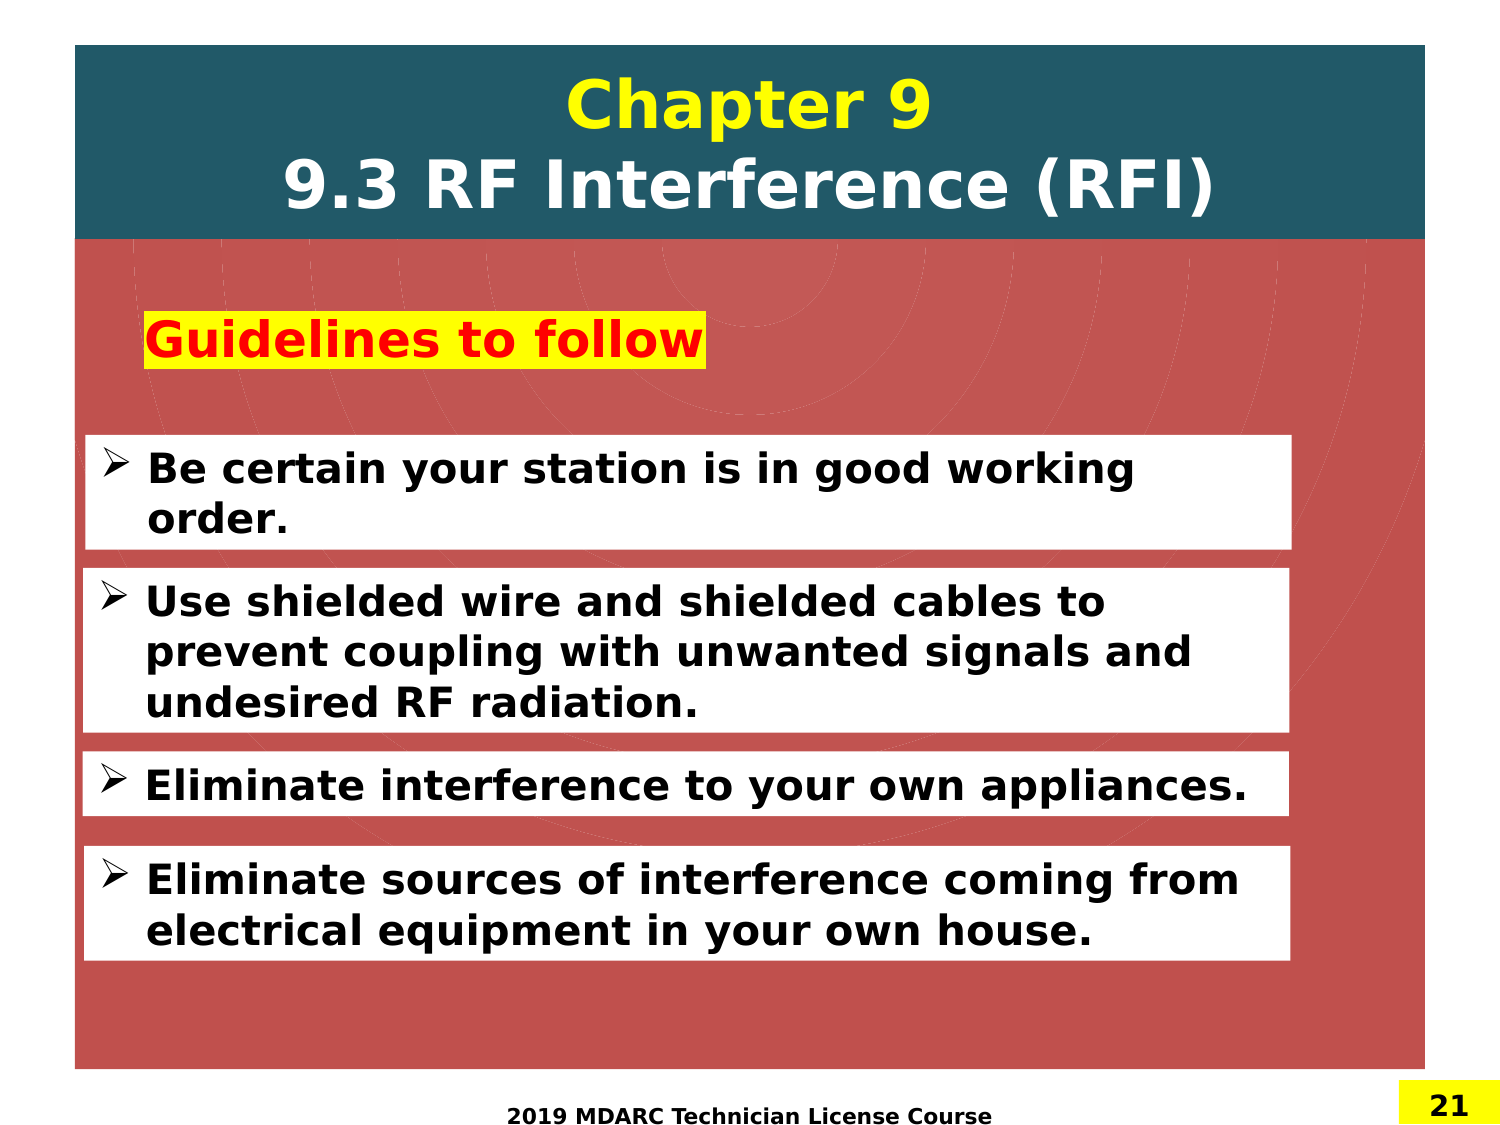

# Chapter 9 9.3 RF Interference (RFI)

Guidelines to follow
Be certain your station is in good working order.
Use shielded wire and shielded cables to prevent coupling with unwanted signals and undesired RF radiation.
Eliminate interference to your own appliances.
Eliminate sources of interference coming from electrical equipment in your own house.
21
2019 MDARC Technician License Course